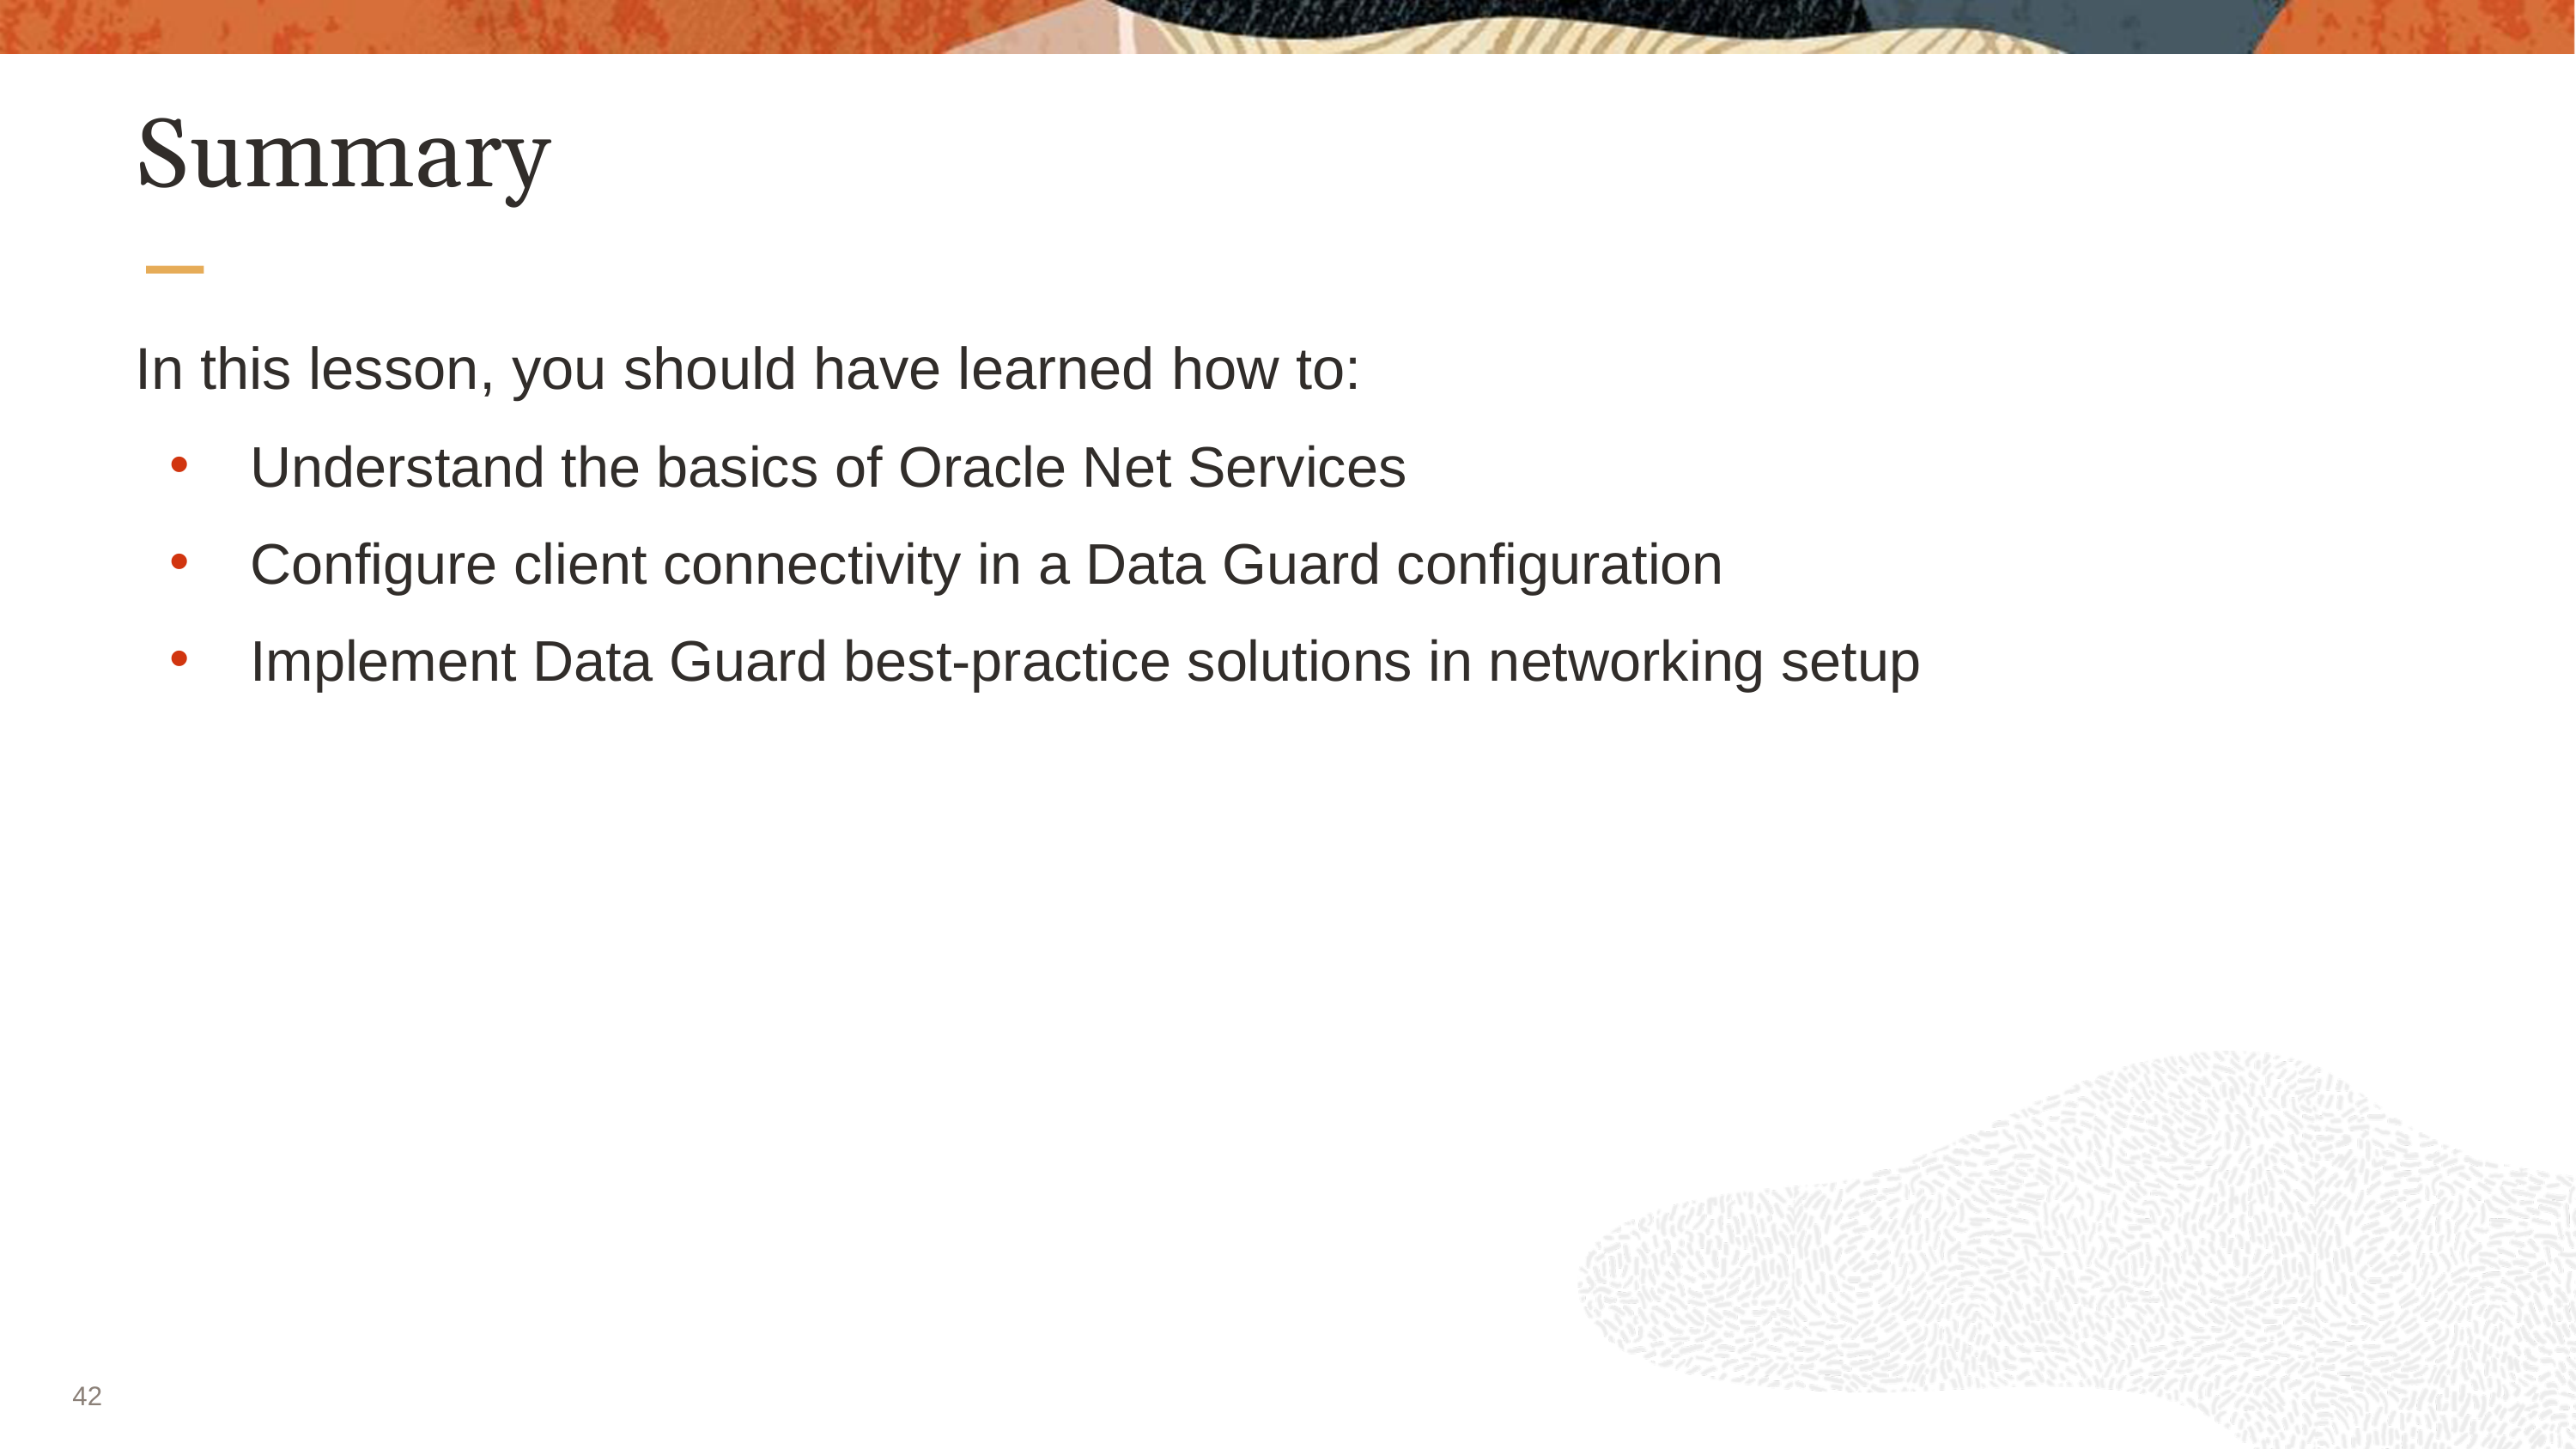

# Summary
In this lesson, you should have learned how to:
Understand the basics of Oracle Net Services
Configure client connectivity in a Data Guard configuration
Implement Data Guard best-practice solutions in networking setup